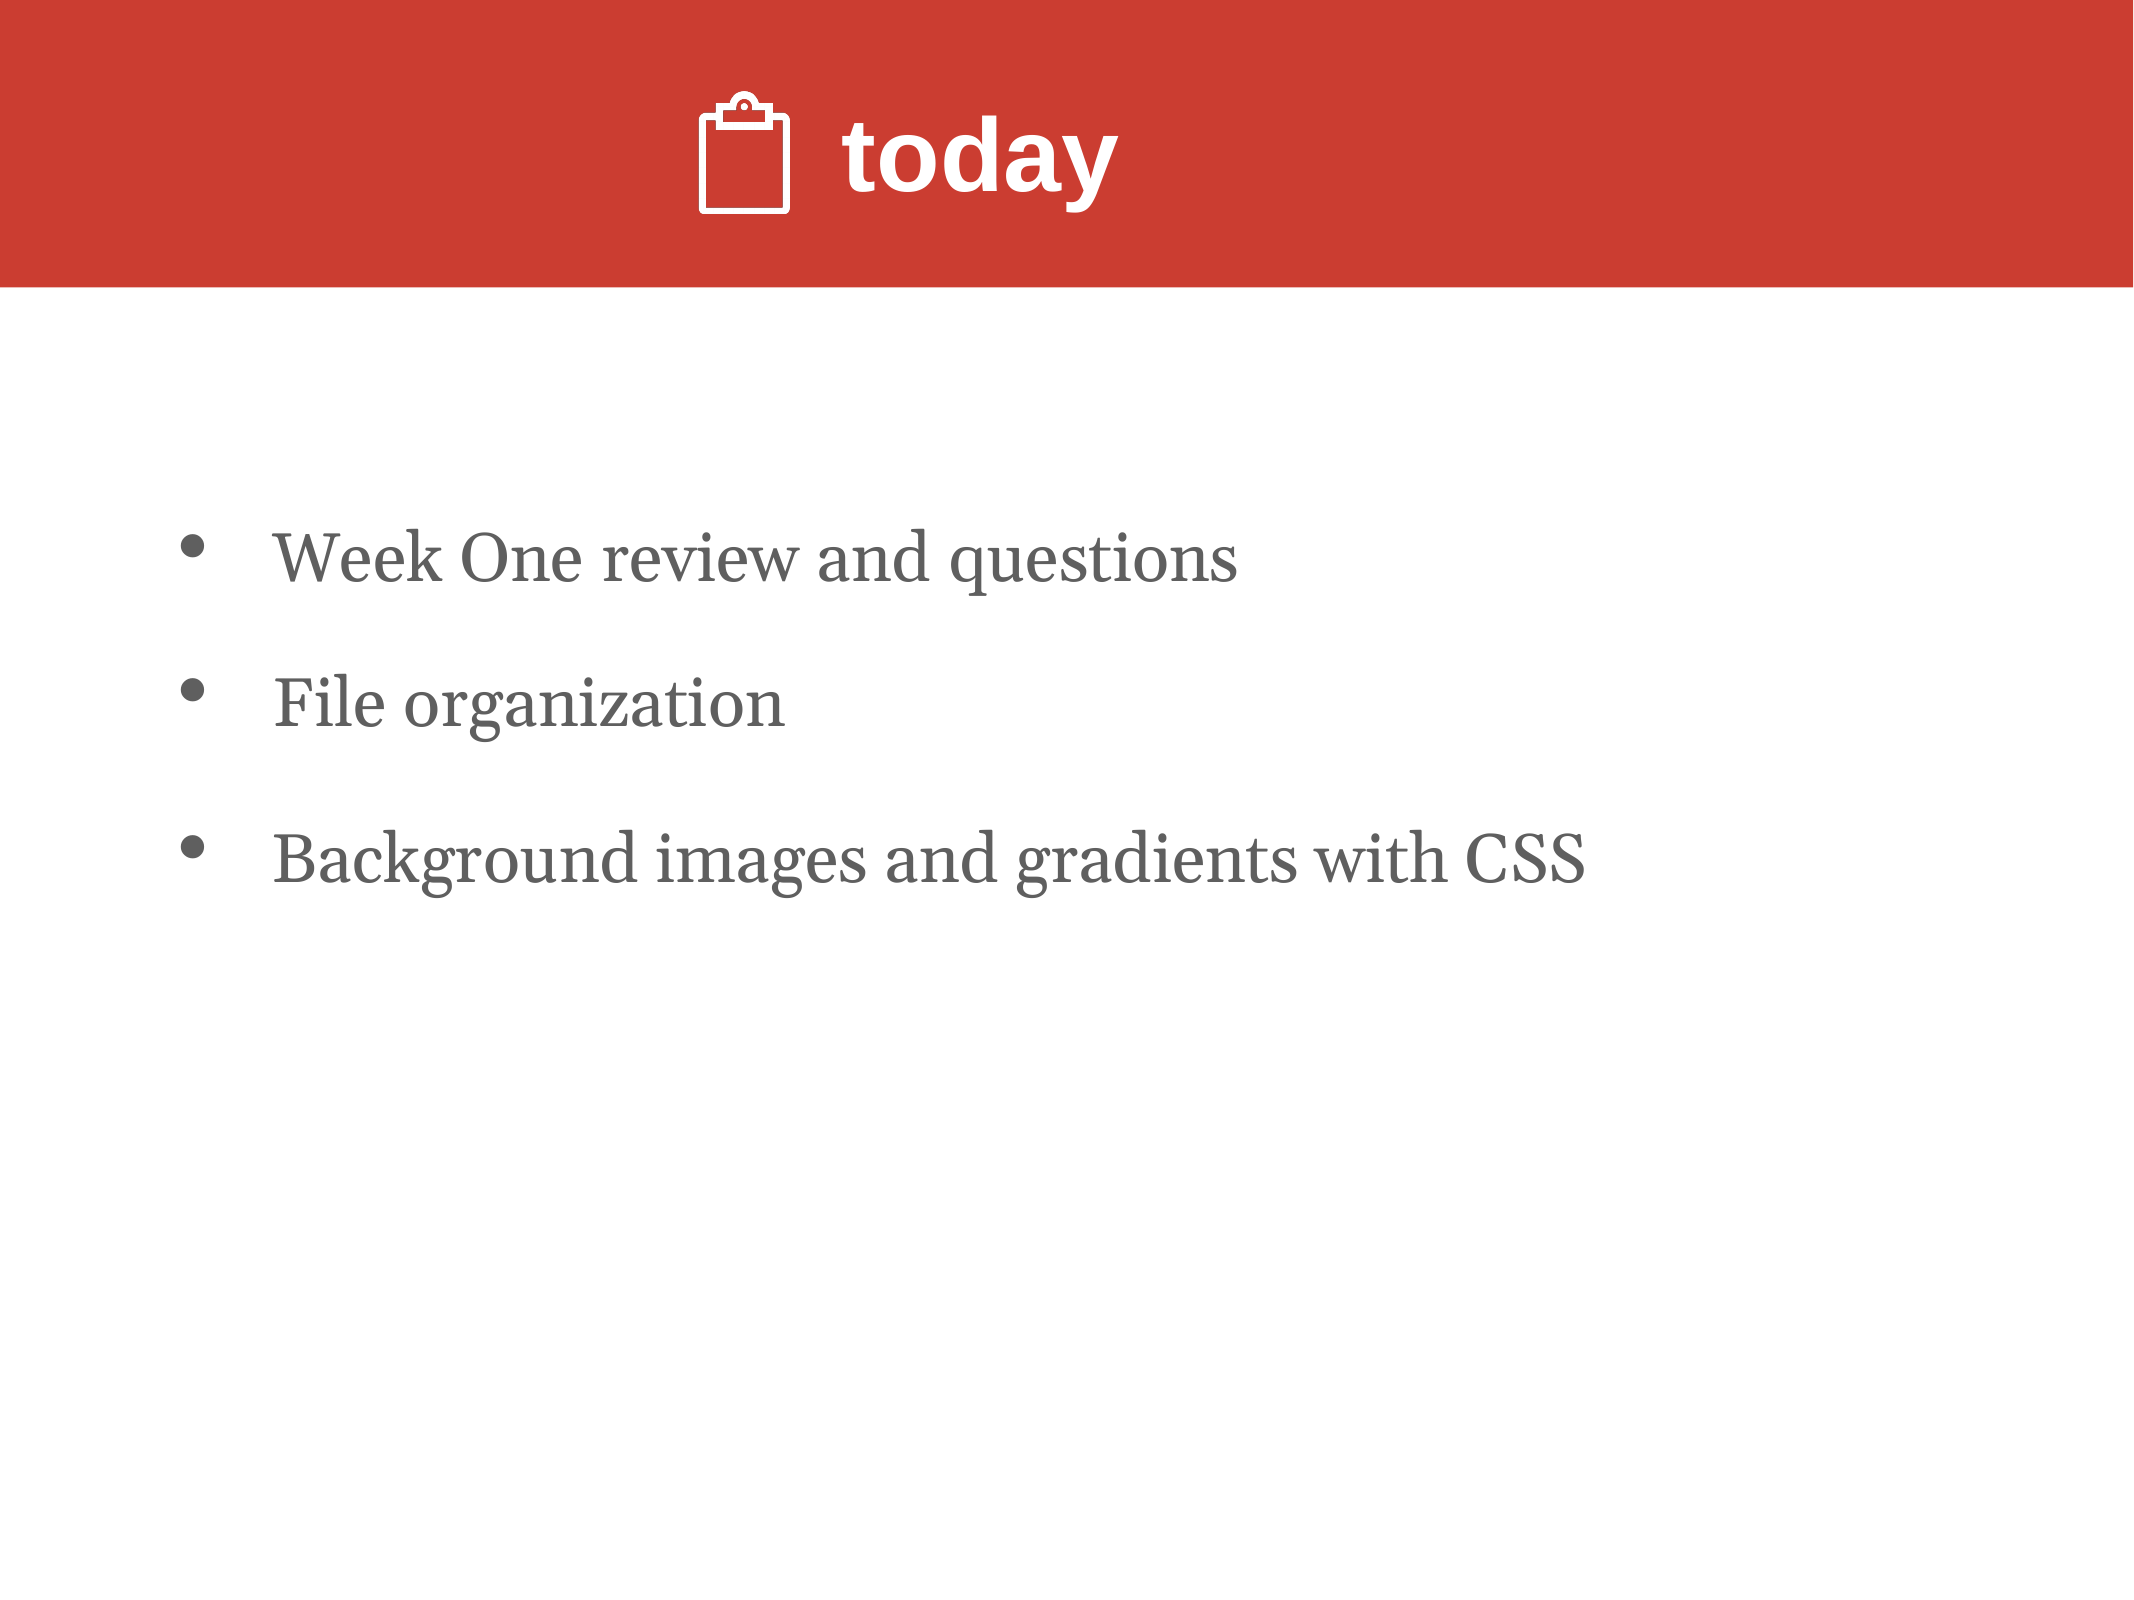

# today

Week One review and questions
File organization
Background images and gradients with CSS